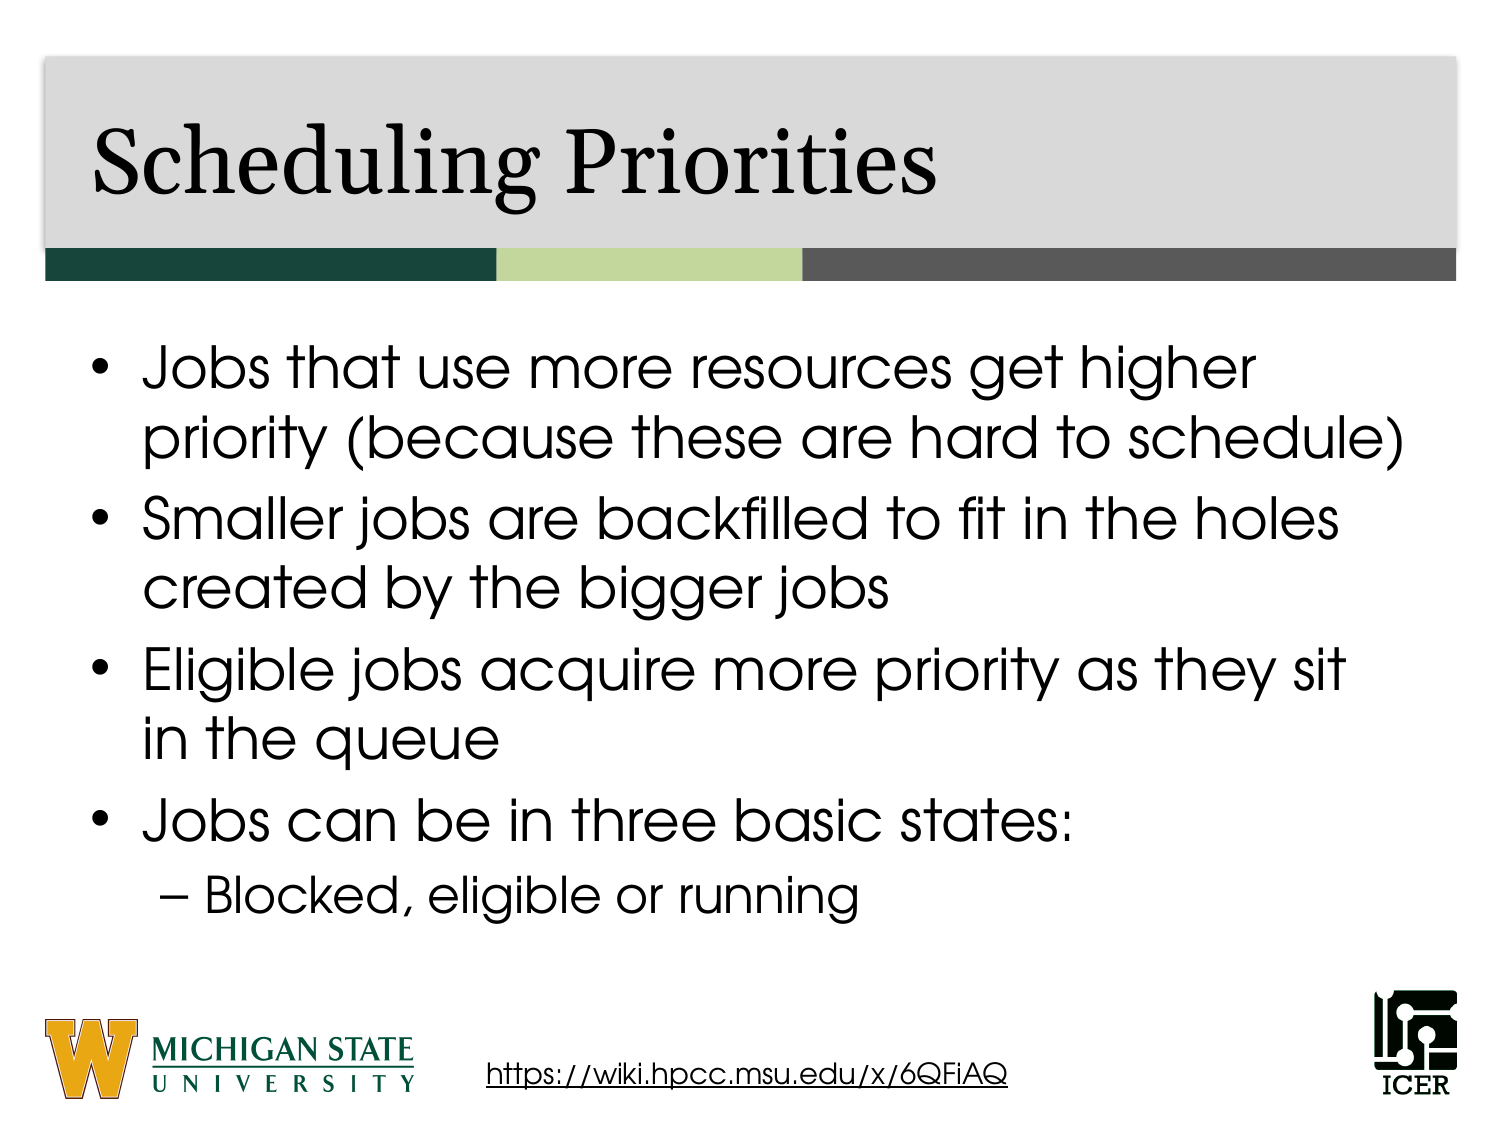

# Scheduling Priorities
Jobs that use more resources get higher priority (because these are hard to schedule)
Smaller jobs are backfilled to fit in the holes created by the bigger jobs
Eligible jobs acquire more priority as they sit in the queue
Jobs can be in three basic states:
Blocked, eligible or running